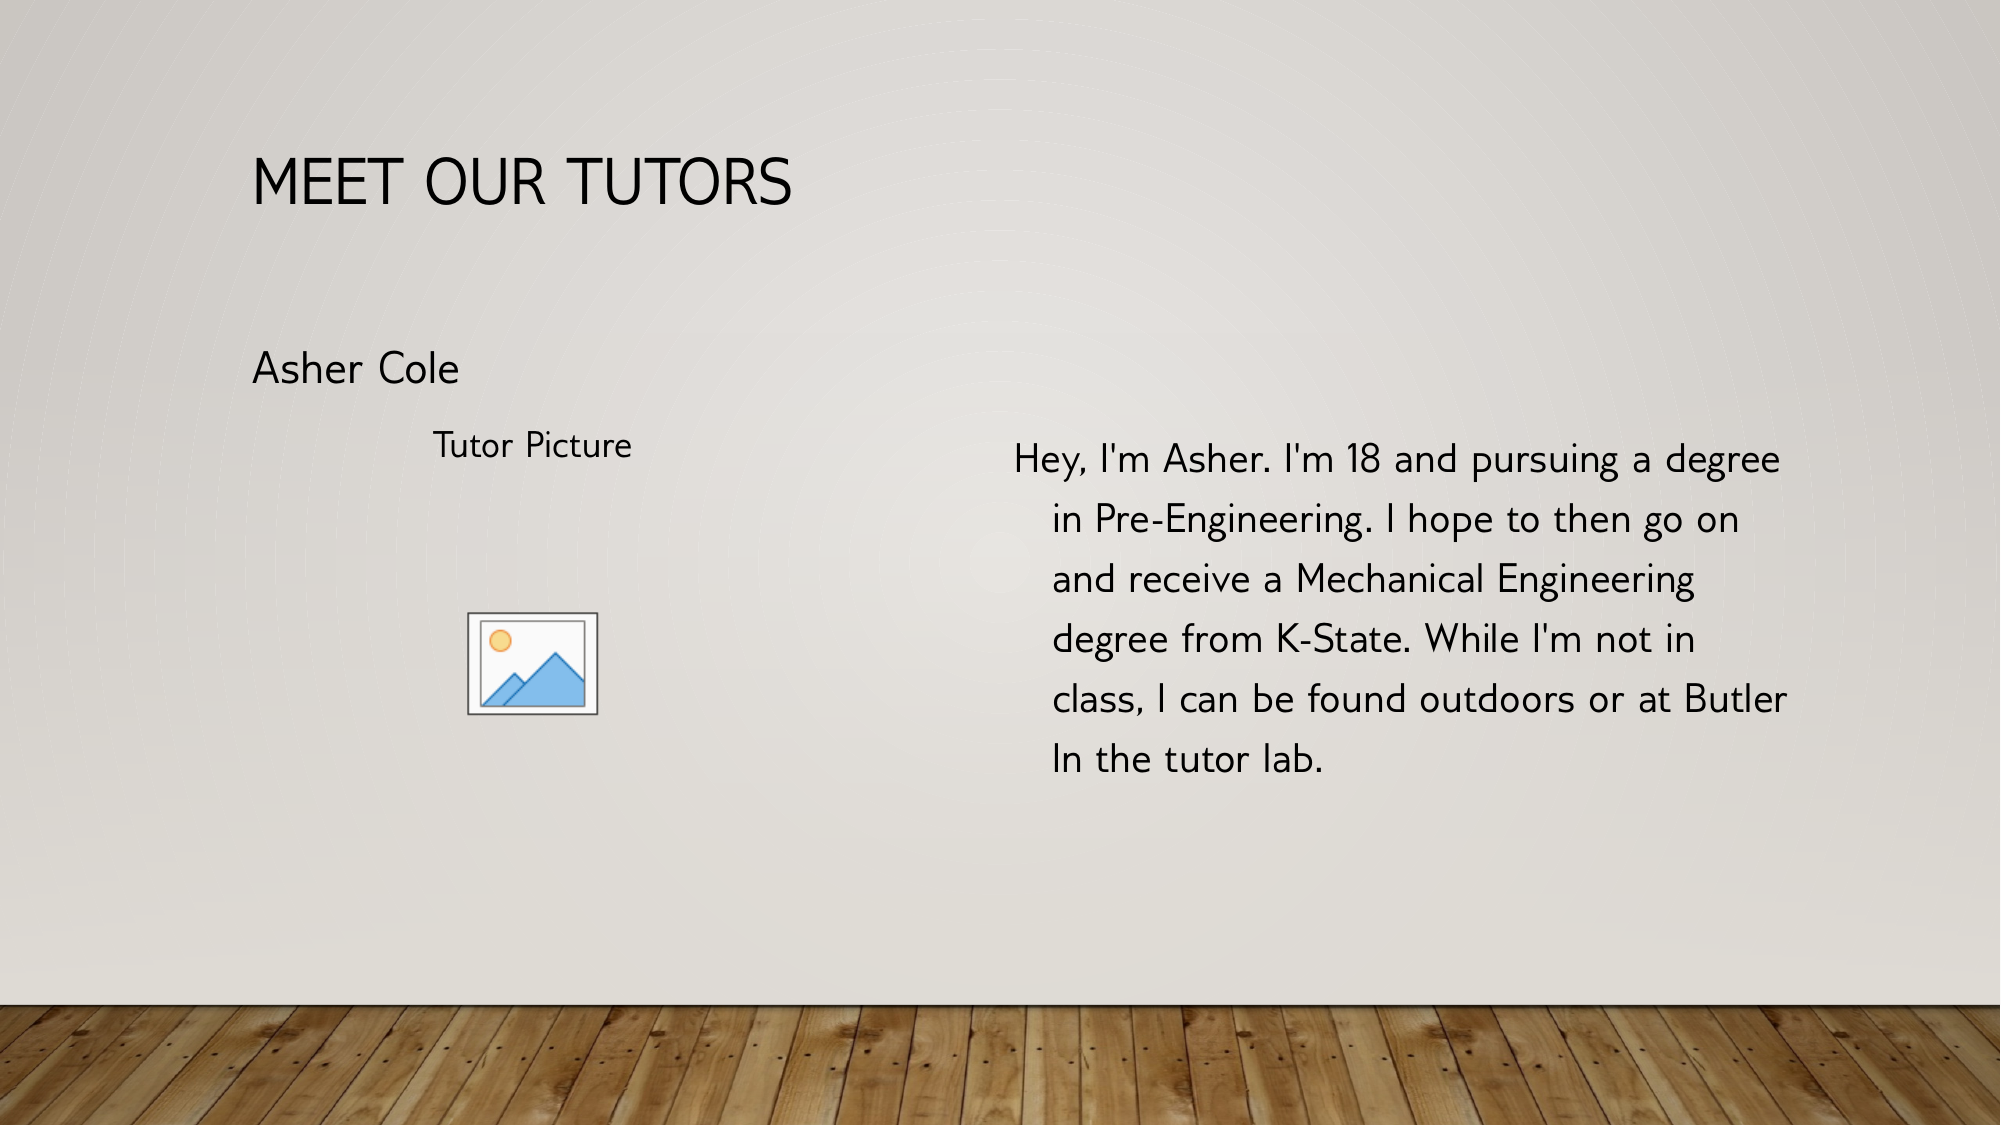

Asher Cole

Hey, I'm Asher. I'm 18 and pursuing a degree in Pre-Engineering. I hope to then go on and receive a Mechanical Engineering degree from K-State. While I'm not in class, I can be found outdoors or at Butler In the tutor lab.